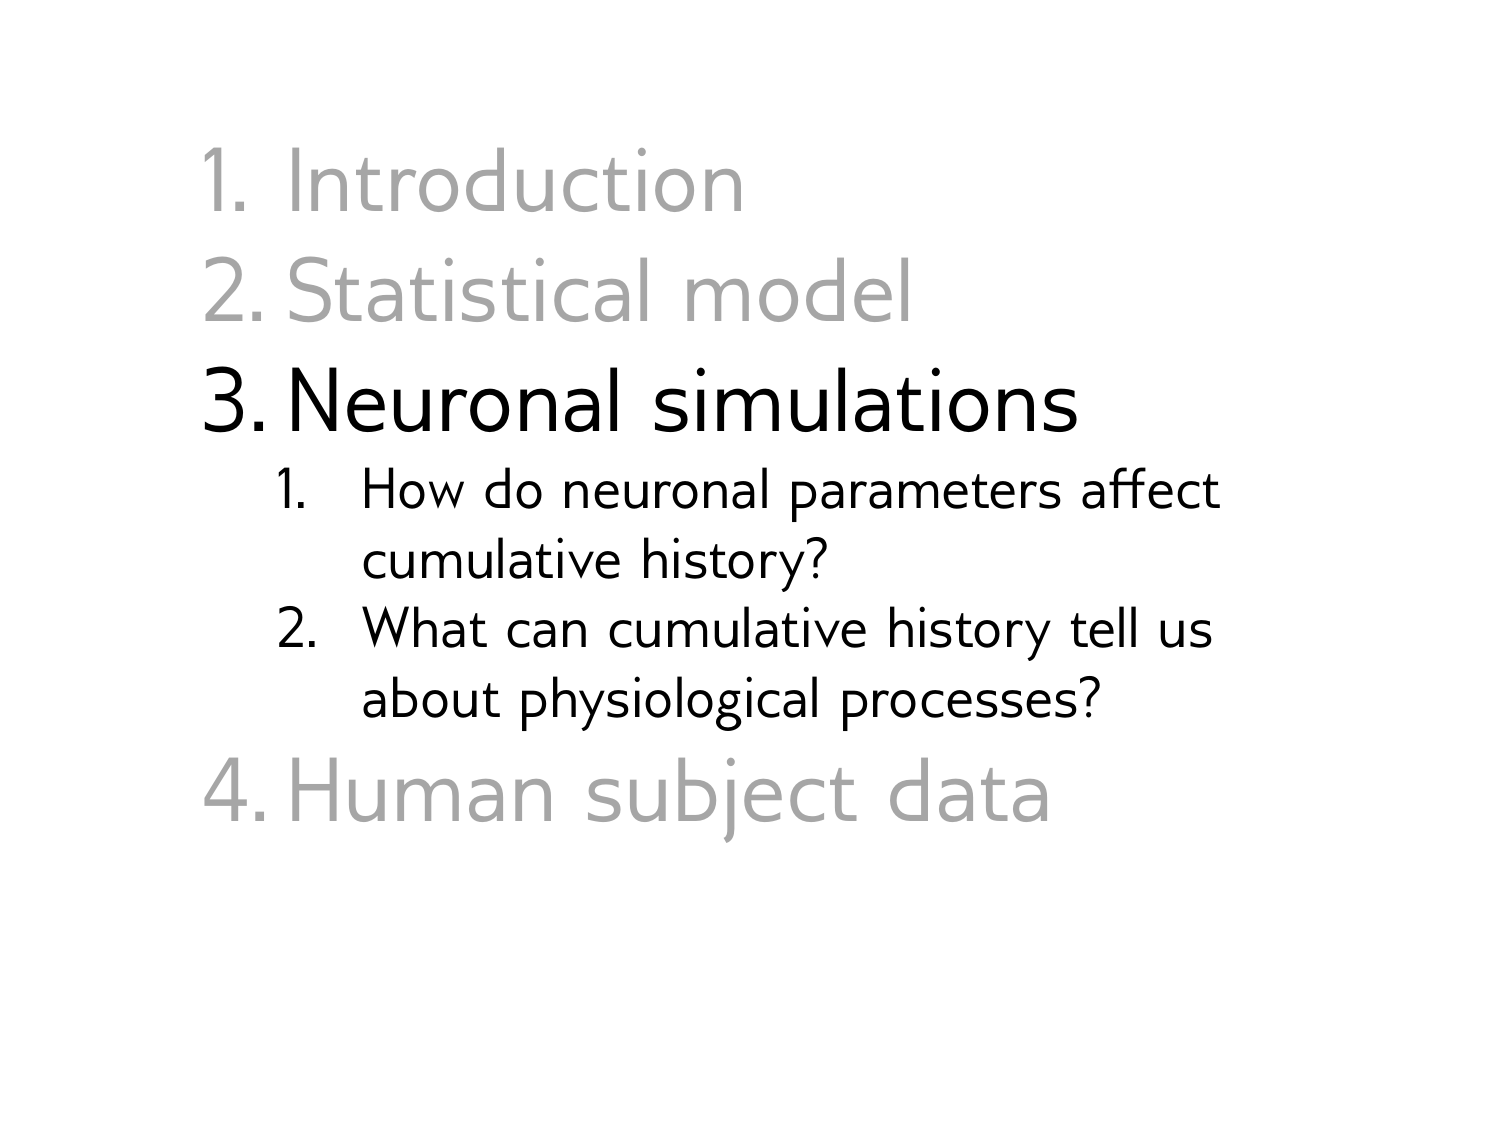

Introduction
Statistical model
Neuronal simulations
How do neuronal parameters affect cumulative history?
What can cumulative history tell us about physiological processes?
Human subject data